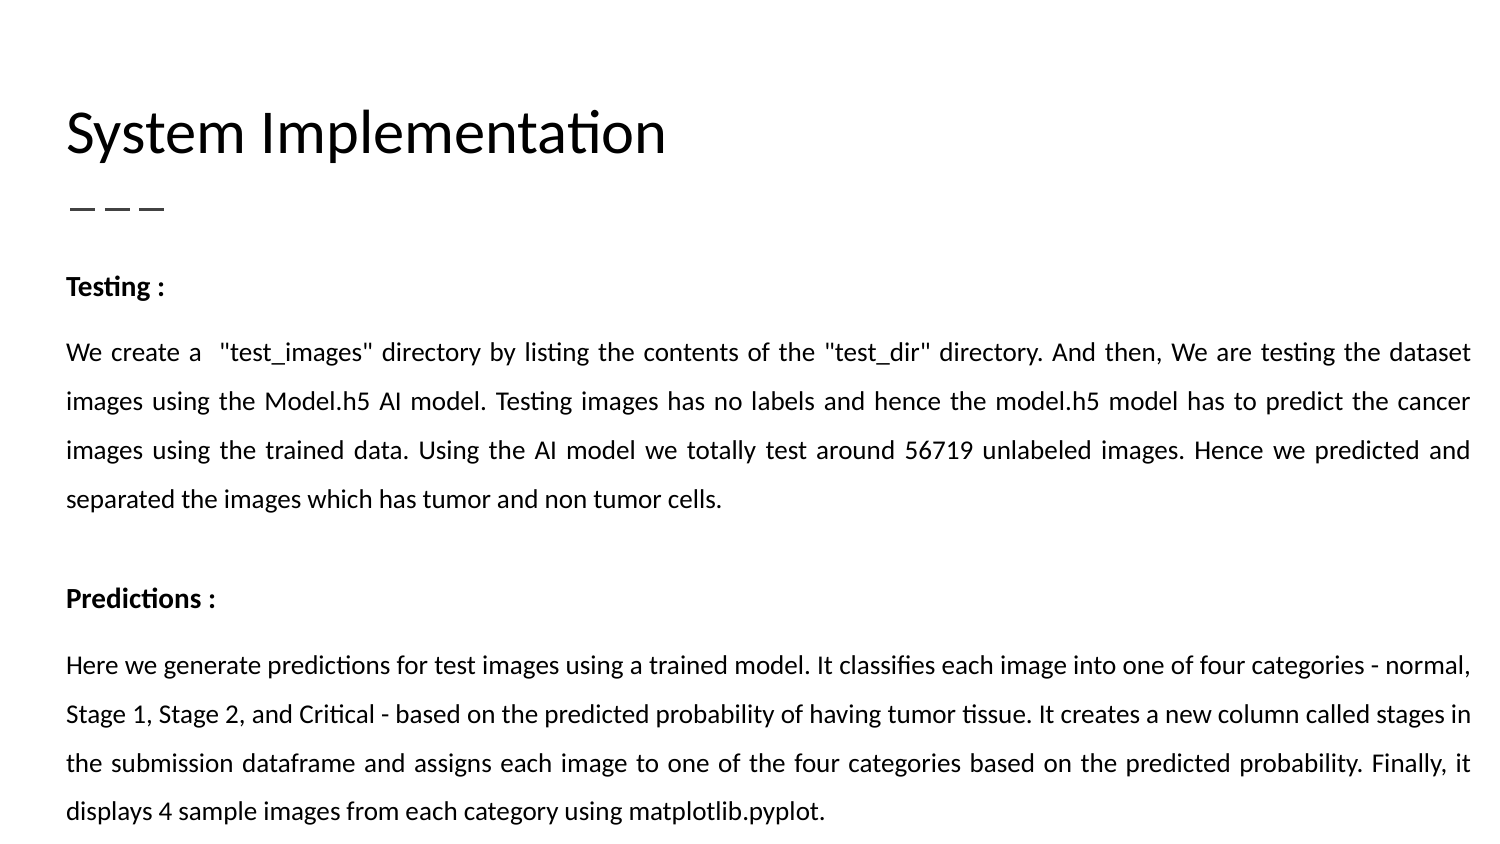

# System Implementation
Testing :
We create a  "test_images" directory by listing the contents of the "test_dir" directory. And then, We are testing the dataset images using the Model.h5 AI model. Testing images has no labels and hence the model.h5 model has to predict the cancer images using the trained data. Using the AI model we totally test around 56719 unlabeled images. Hence we predicted and separated the images which has tumor and non tumor cells.

Predictions :
Here we generate predictions for test images using a trained model. It classifies each image into one of four categories - normal, Stage 1, Stage 2, and Critical - based on the predicted probability of having tumor tissue. It creates a new column called stages in the submission dataframe and assigns each image to one of the four categories based on the predicted probability. Finally, it displays 4 sample images from each category using matplotlib.pyplot.